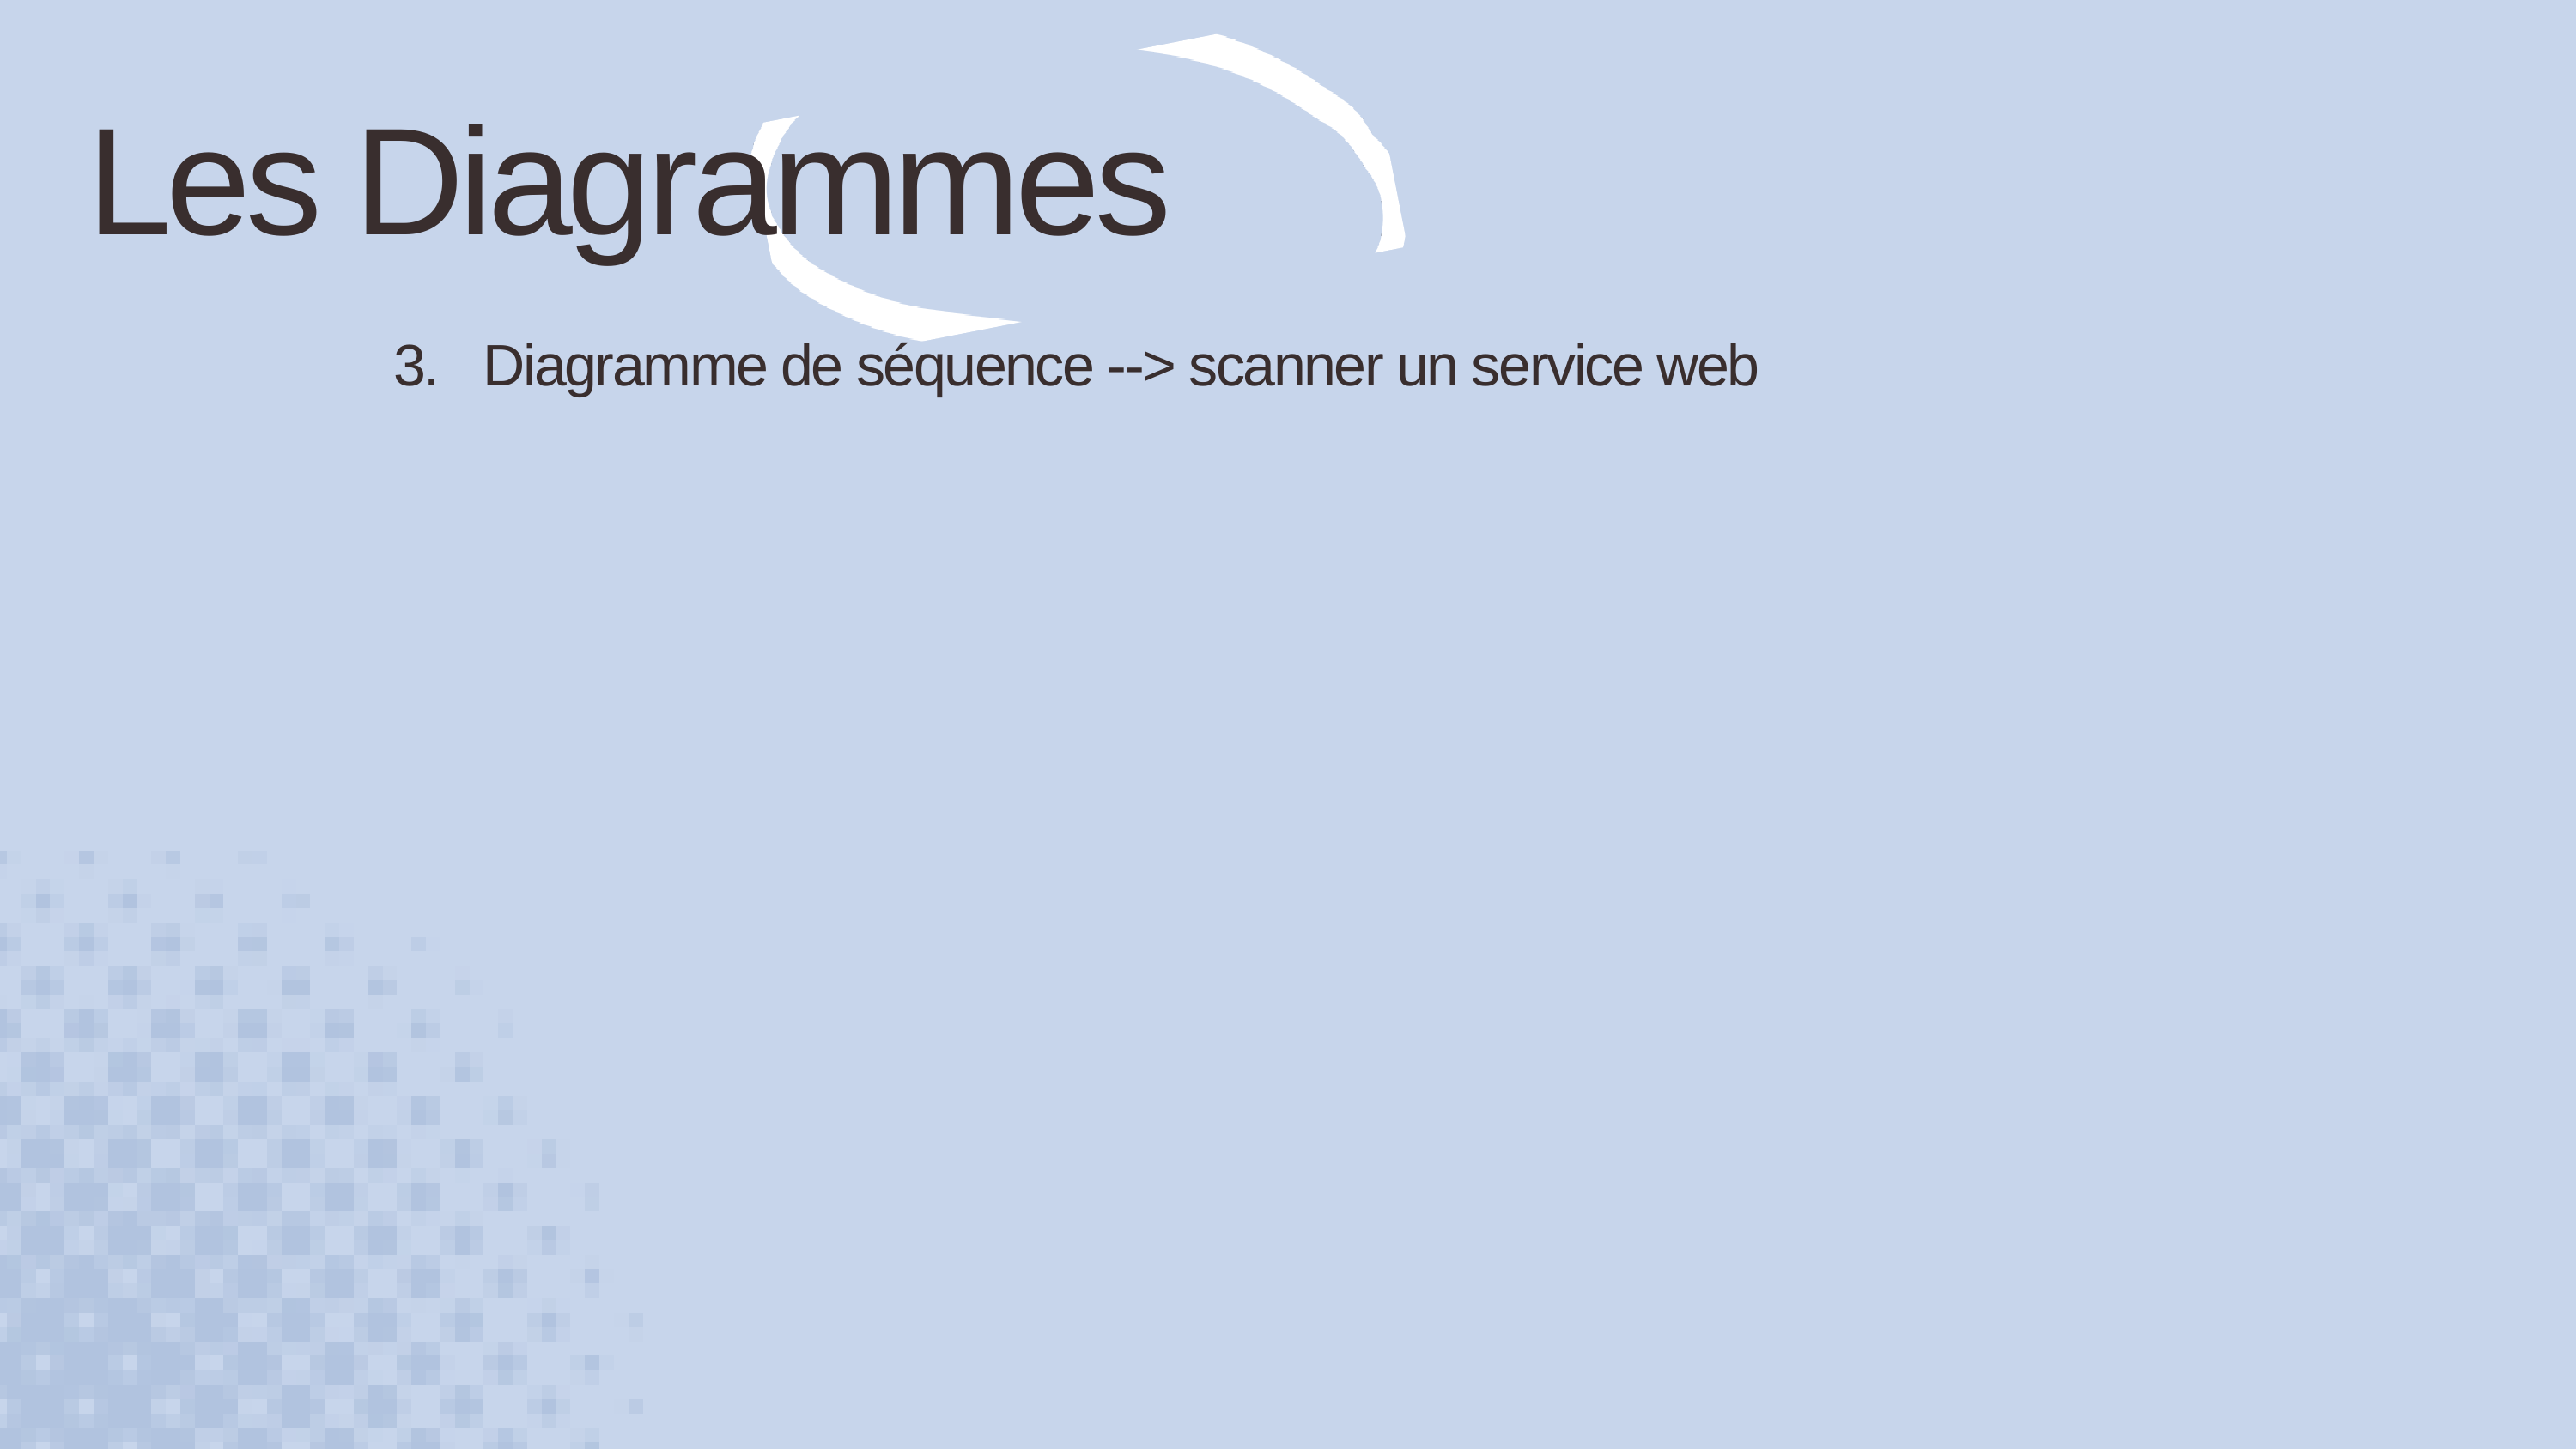

Les Diagrammes
3.   Diagramme de séquence --> scanner un service web